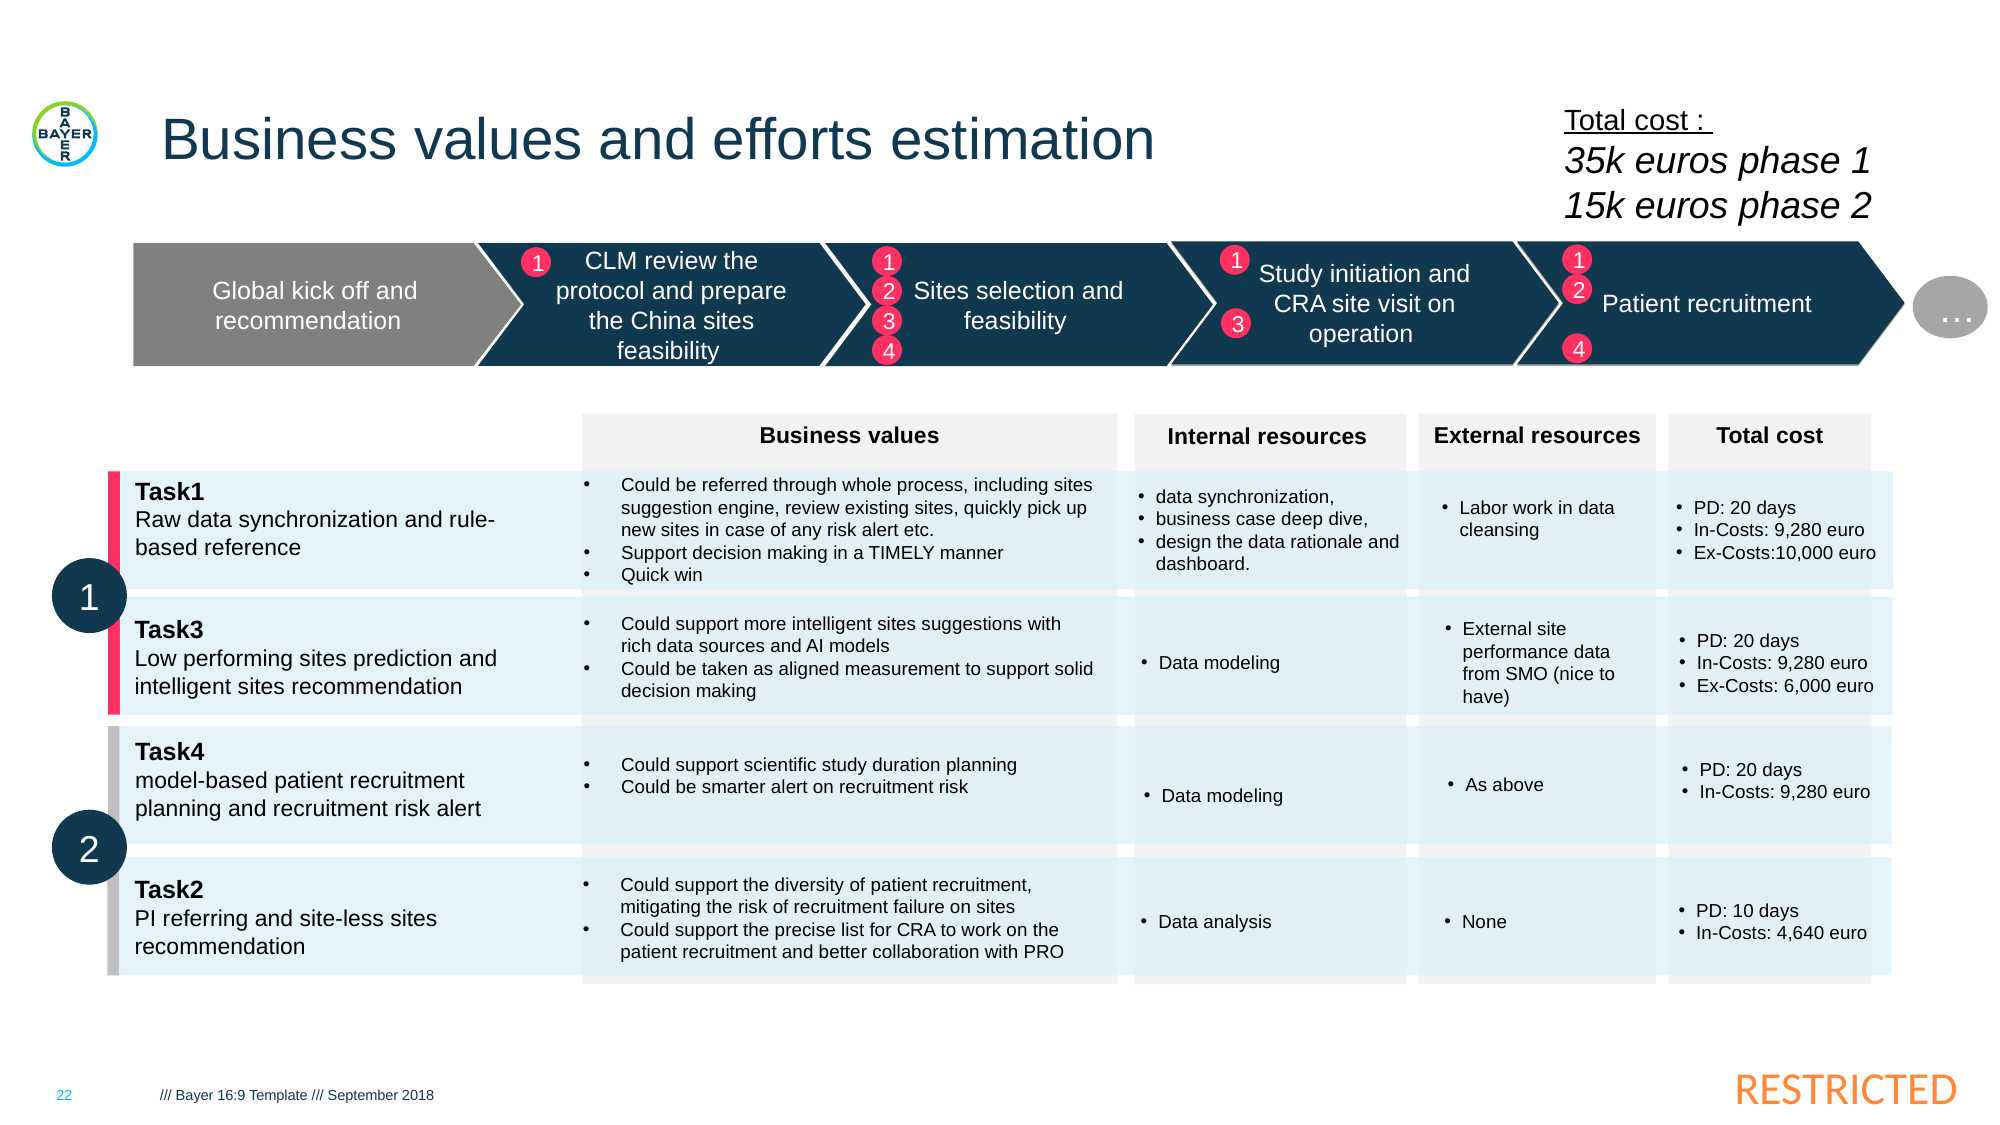

# Business values and efforts estimation
Total cost :
35k euros phase 1
15k euros phase 2
Study initiation and CRA site visit on operation
Patient recruitment
CLM review the protocol and prepare the China sites feasibility
Global kick off and recommendation
Sites selection and feasibility
Study initiation and CRA site visit on operation
Patient recruitment
1
1
1
1
2
…
2
3
3
4
4
Business values
External resources
Total cost
Internal resources
Could be referred through whole process, including sites suggestion engine, review existing sites, quickly pick up new sites in case of any risk alert etc.
Support decision making in a TIMELY manner
Quick win
data synchronization,
business case deep dive,
design the data rationale and dashboard.

Task1
Raw data synchronization and rule- based reference

Labor work in data cleansing

PD: 20 days
In-Costs: 9,280 euro
Ex-Costs:10,000 euro
1

Task3
Low performing sites prediction and intelligent sites recommendation
Could support more intelligent sites suggestions with rich data sources and AI models
Could be taken as aligned measurement to support solid decision making
Data modeling
External site performance data from SMO (nice to have)
PD: 20 days
In-Costs: 9,280 euro
Ex-Costs: 6,000 euro
Task4
model-based patient recruitment planning and recruitment risk alert

Could support scientific study duration planning
Could be smarter alert on recruitment risk

Data modeling
PD: 20 days
In-Costs: 9,280 euro
As above

2
Task2
PI referring and site-less sites
recommendation

Could support the diversity of patient recruitment, mitigating the risk of recruitment failure on sites
Could support the precise list for CRA to work on the patient recruitment and better collaboration with PRO
Data analysis
None
PD: 10 days
In-Costs: 4,640 euro
22
/// Bayer 16:9 Template /// September 2018